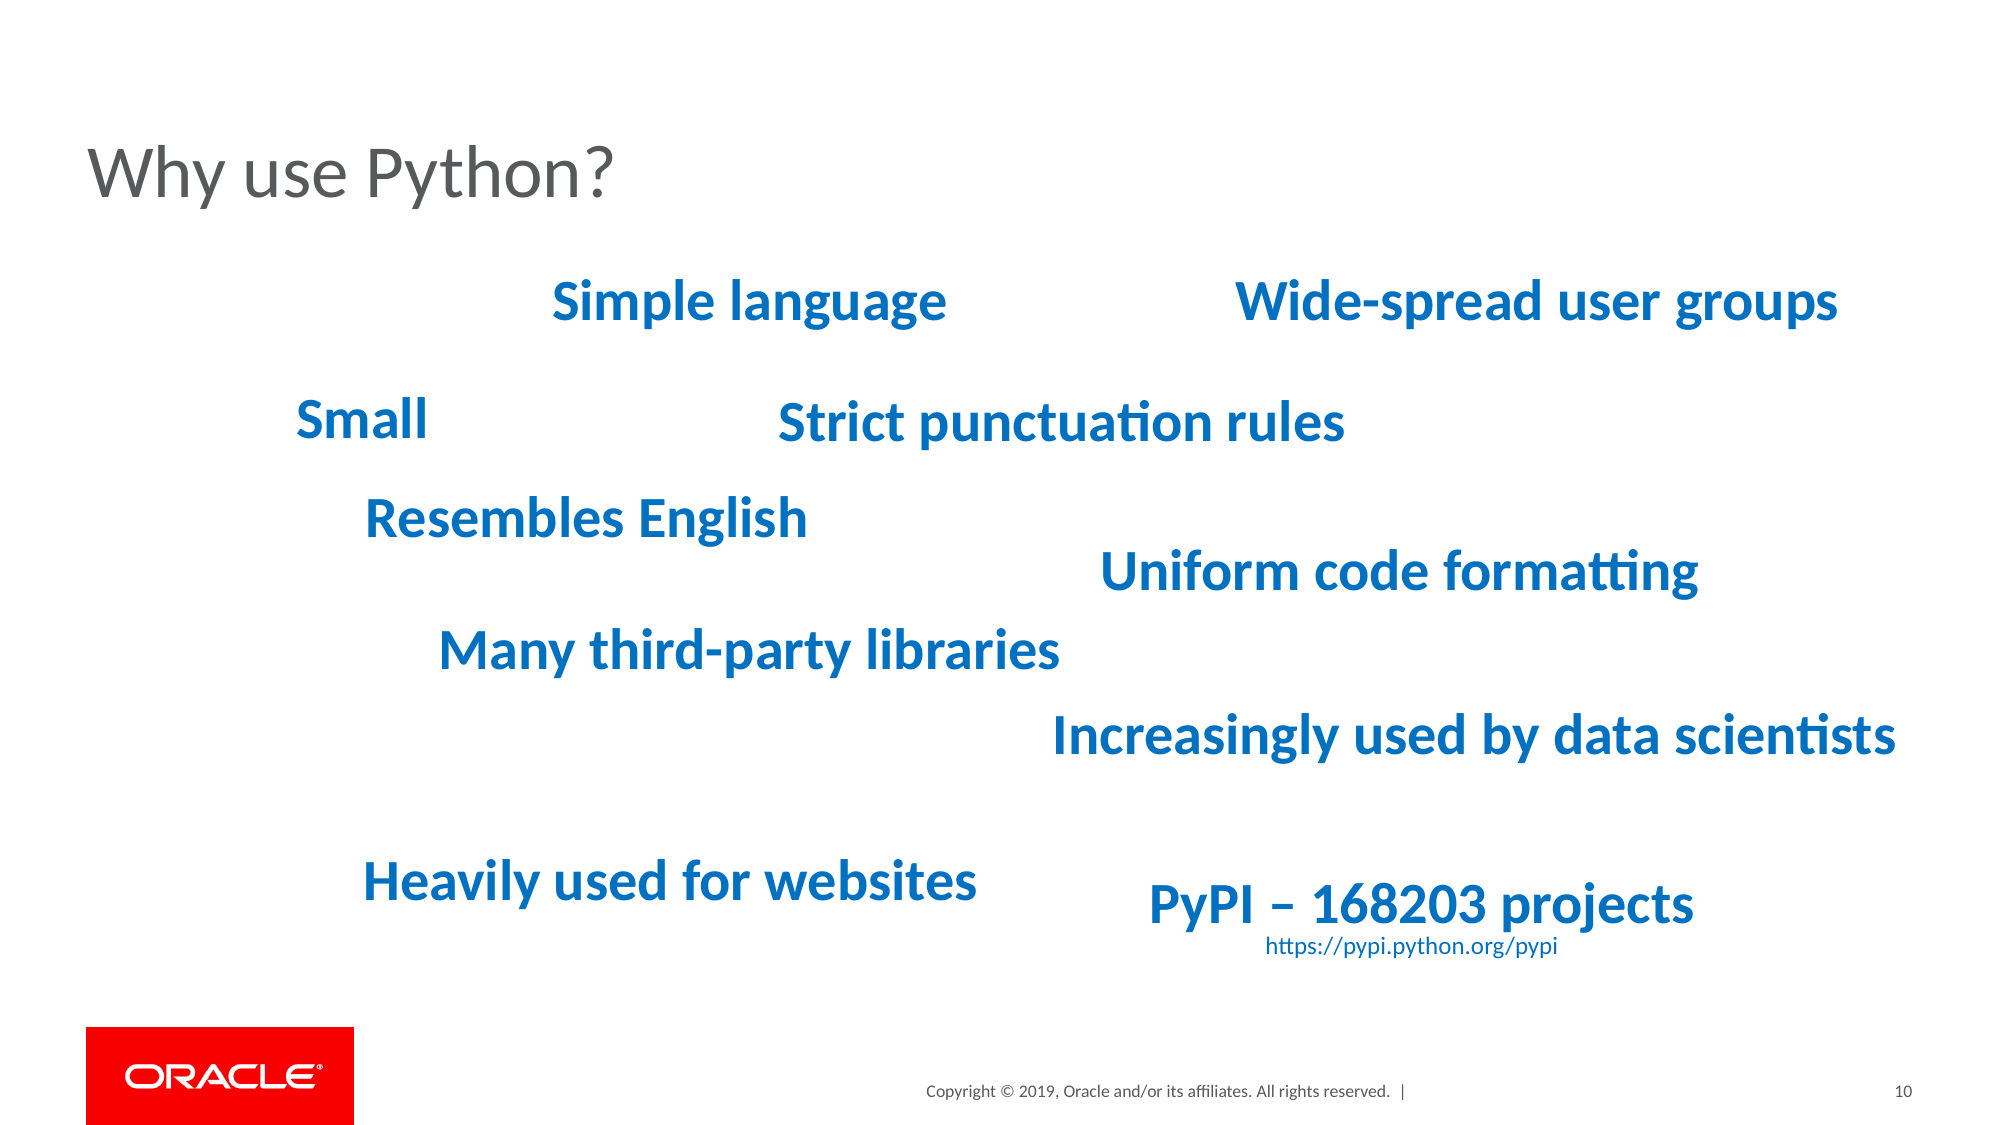

# Why use Python?
Simple language
Wide-spread user groups
Small
Strict punctuation rules
Resembles English
Uniform code formatting
Many third-party libraries
Increasingly used by data scientists
Heavily used for websites
PyPI – 168203 projects
https://pypi.python.org/pypi
10